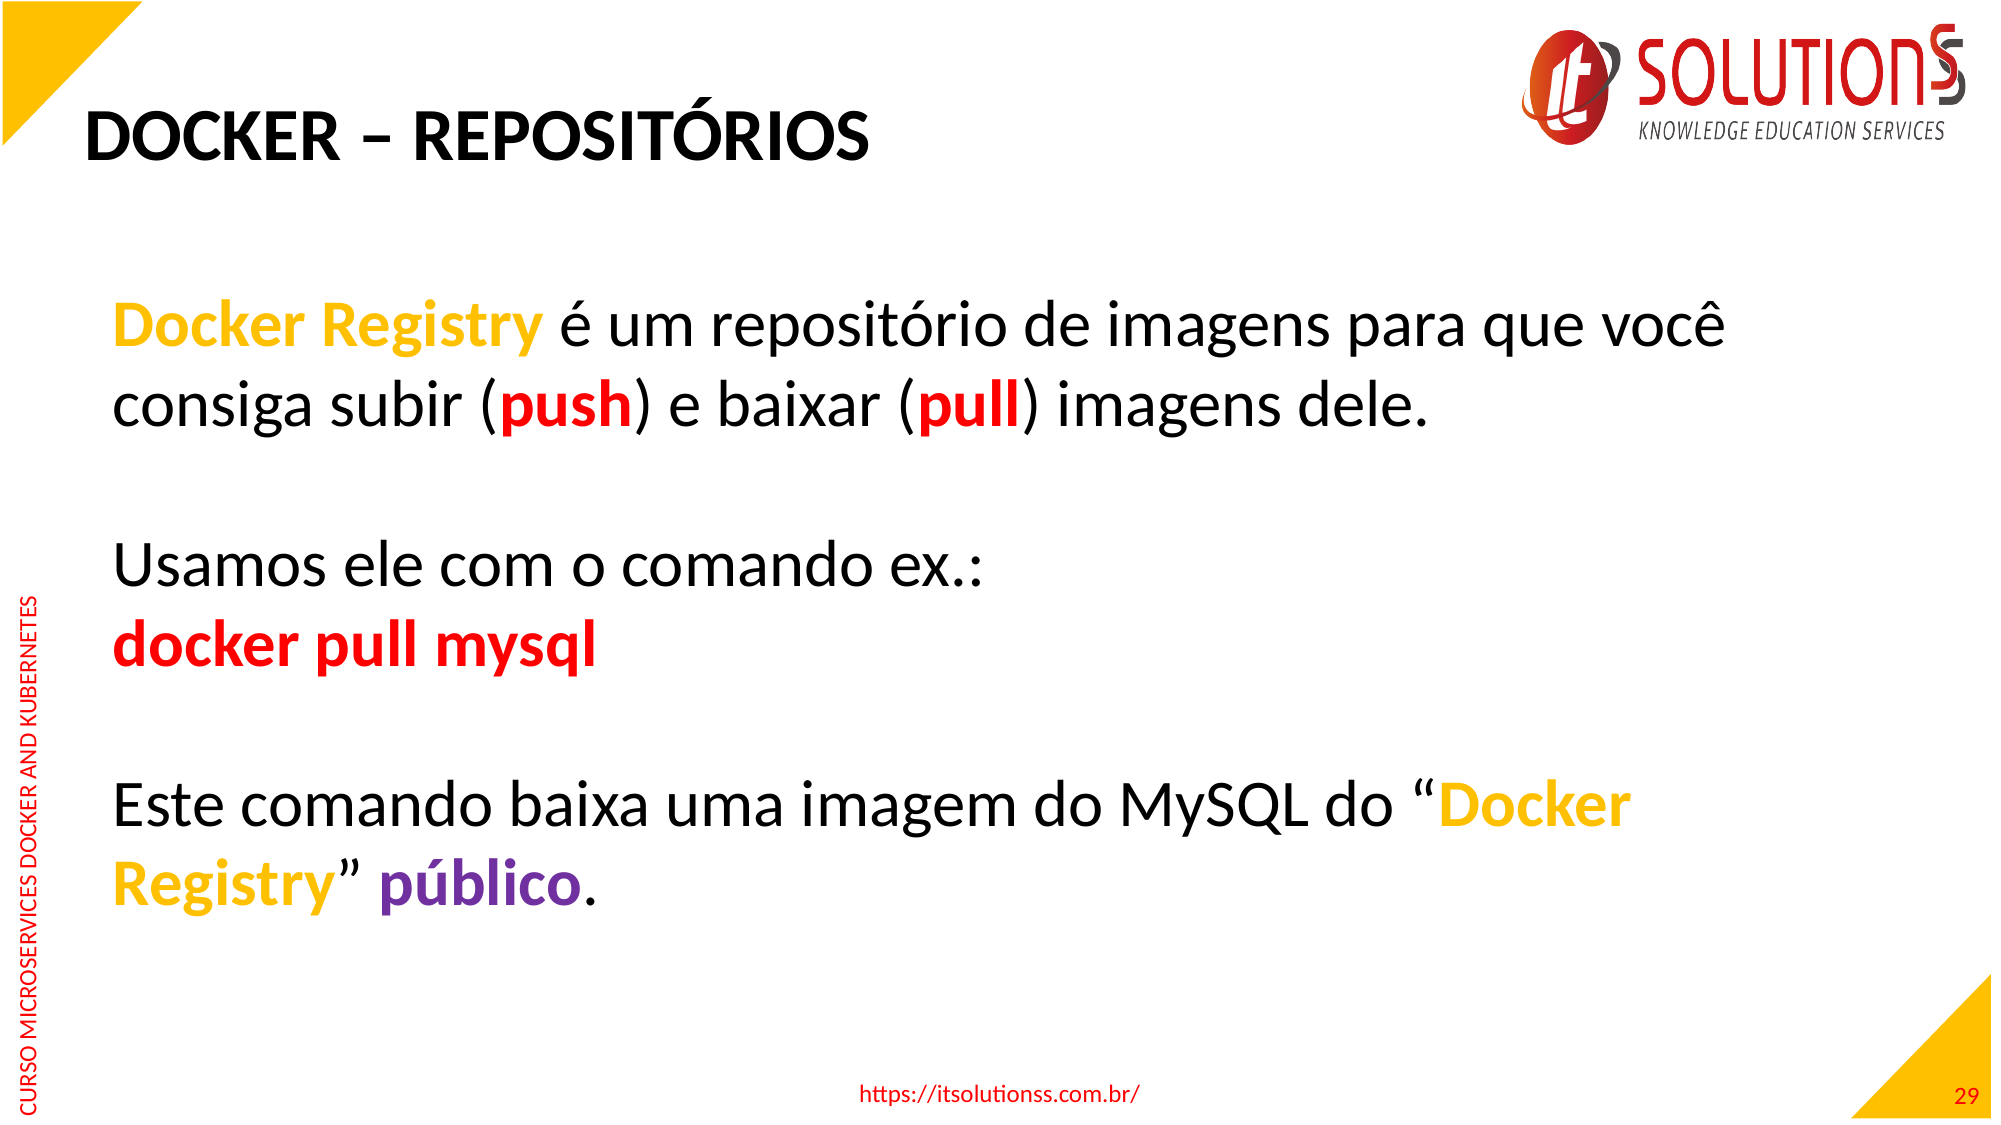

DOCKER – REPOSITÓRIOS
Docker Registry é um repositório de imagens para que você consiga subir (push) e baixar (pull) imagens dele.

Usamos ele com o comando ex.:
docker pull mysql

Este comando baixa uma imagem do MySQL do “Docker Registry” público.
https://itsolutionss.com.br/
29